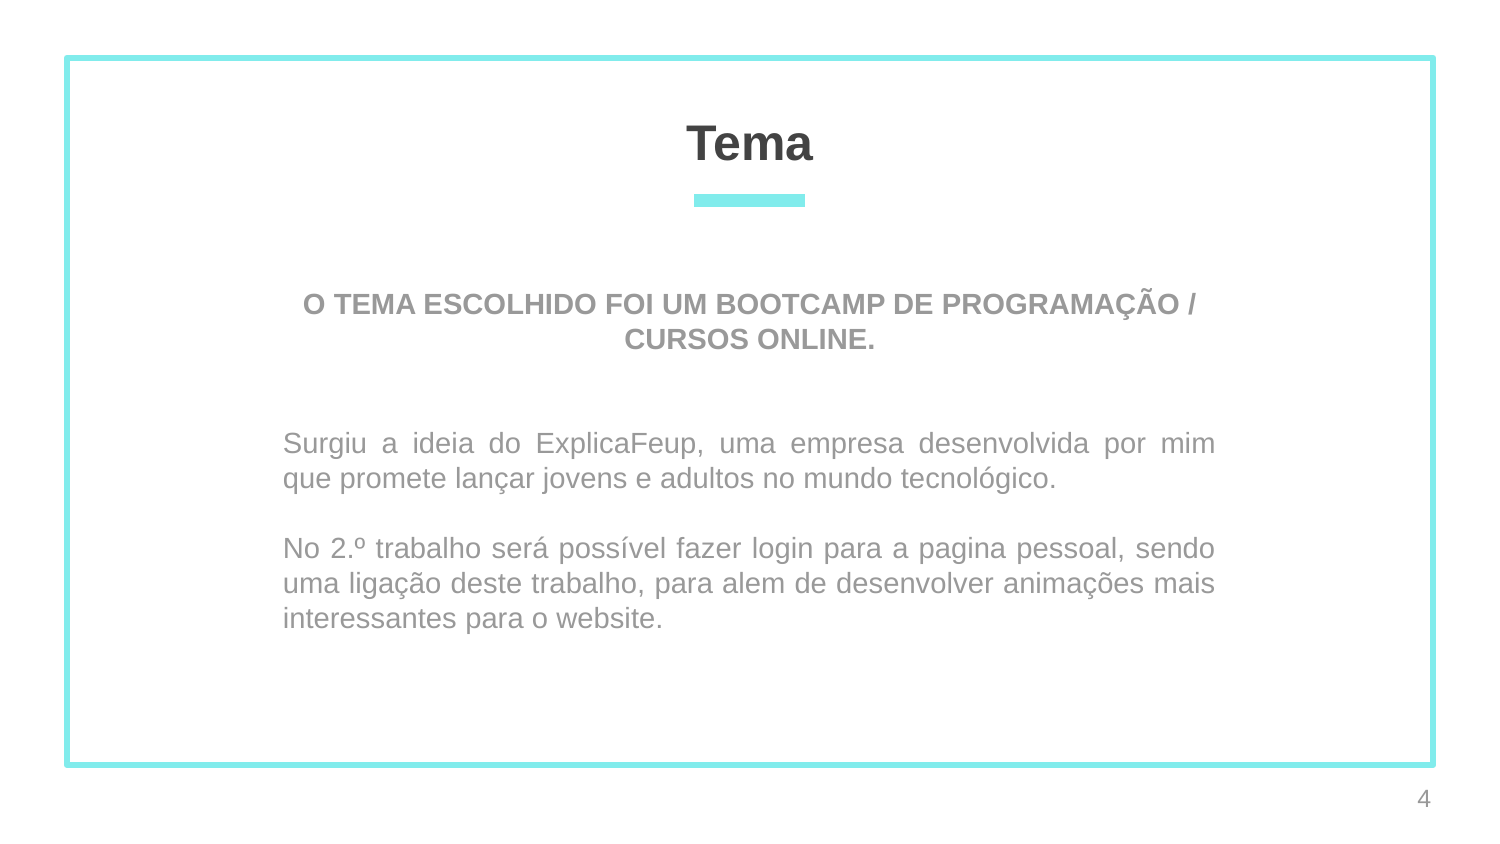

# Tema
O TEMA ESCOLHIDO FOI UM BOOTCAMP DE PROGRAMAÇÃO / CURSOS ONLINE.

Surgiu a ideia do ExplicaFeup, uma empresa desenvolvida por mim que promete lançar jovens e adultos no mundo tecnológico.

No 2.º trabalho será possível fazer login para a pagina pessoal, sendo uma ligação deste trabalho, para alem de desenvolver animações mais interessantes para o website.

4